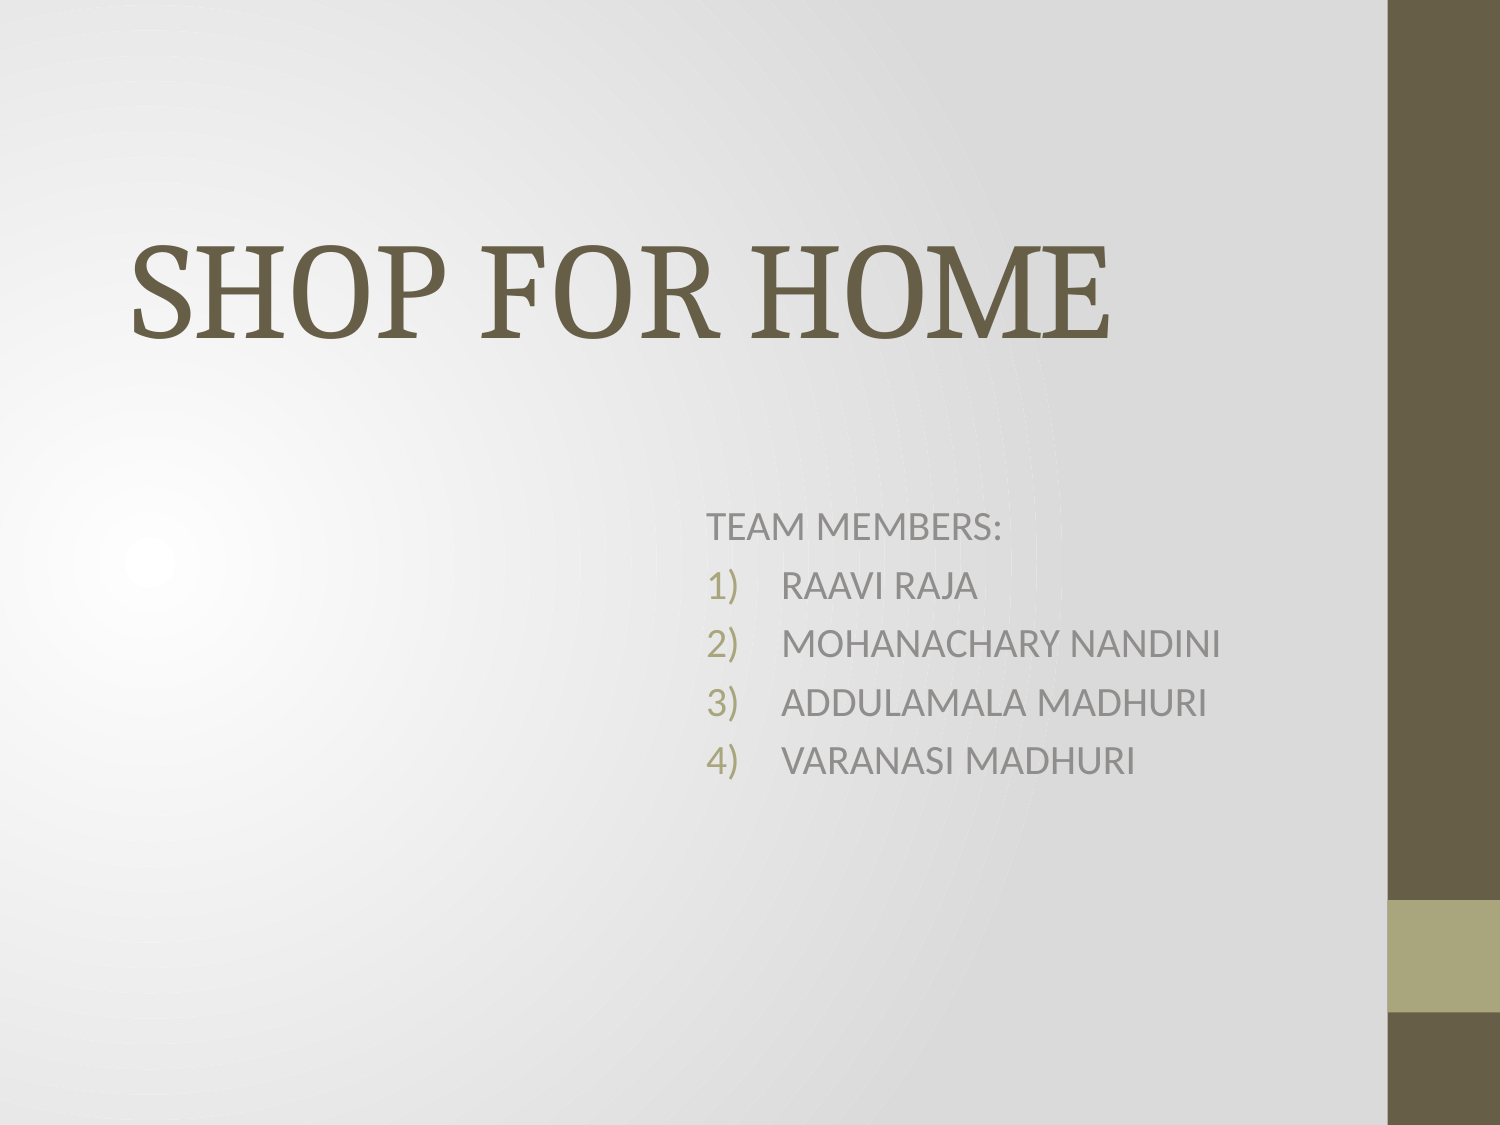

# SHOP FOR HOME
TEAM MEMBERS:
RAAVI RAJA
MOHANACHARY NANDINI
ADDULAMALA MADHURI
VARANASI MADHURI